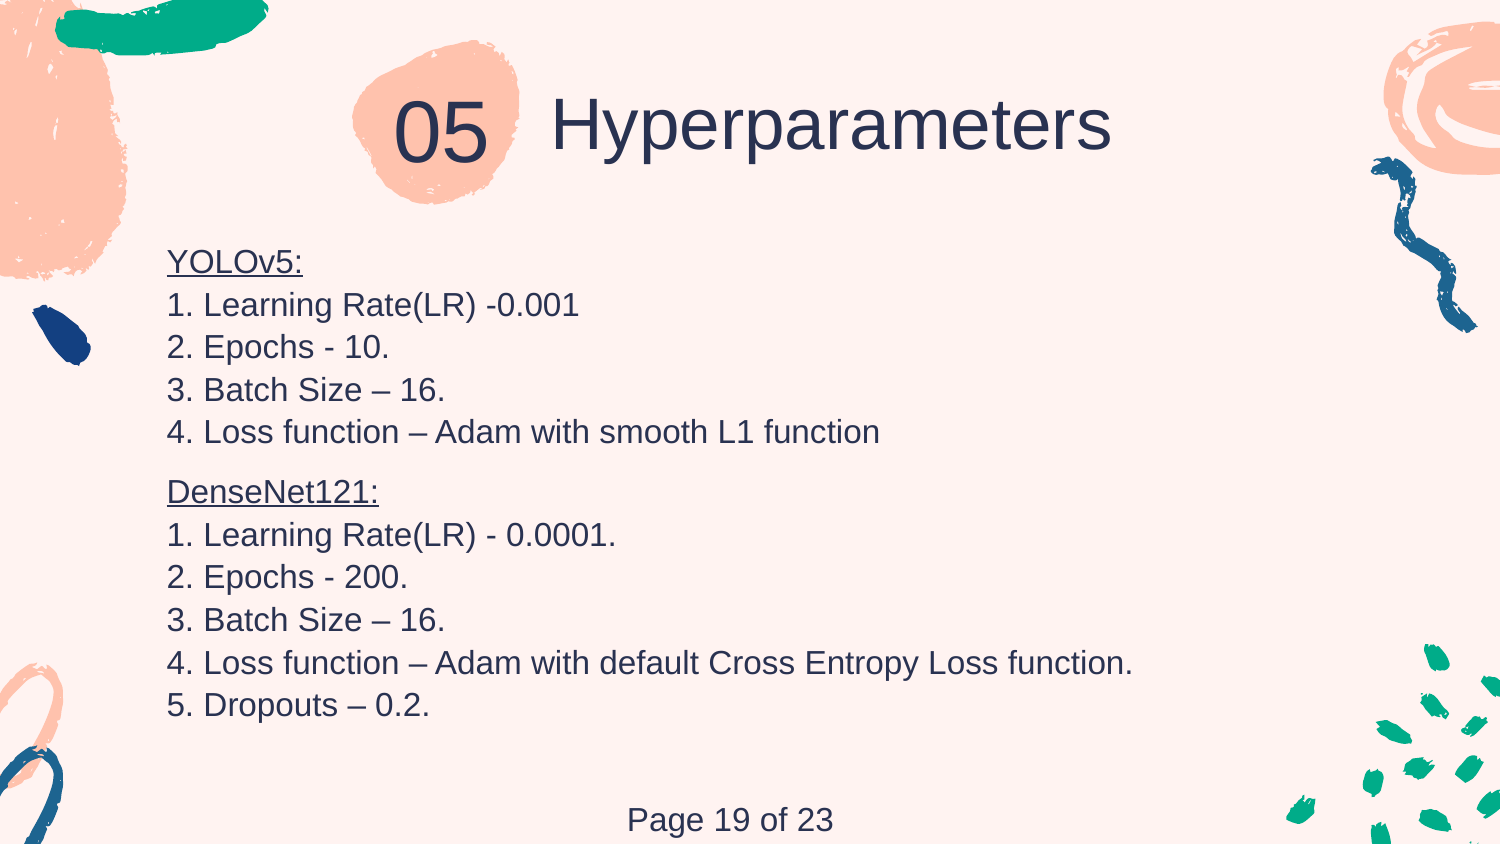

Hyperparameters
05
YOLOv5:
1. Learning Rate(LR) -0.001
2. Epochs - 10.
3. Batch Size – 16.
4. Loss function – Adam with smooth L1 function
DenseNet121:
1. Learning Rate(LR) - 0.0001.
2. Epochs - 200.
3. Batch Size – 16.
4. Loss function – Adam with default Cross Entropy Loss function.
5. Dropouts – 0.2.

Page 19 of 23